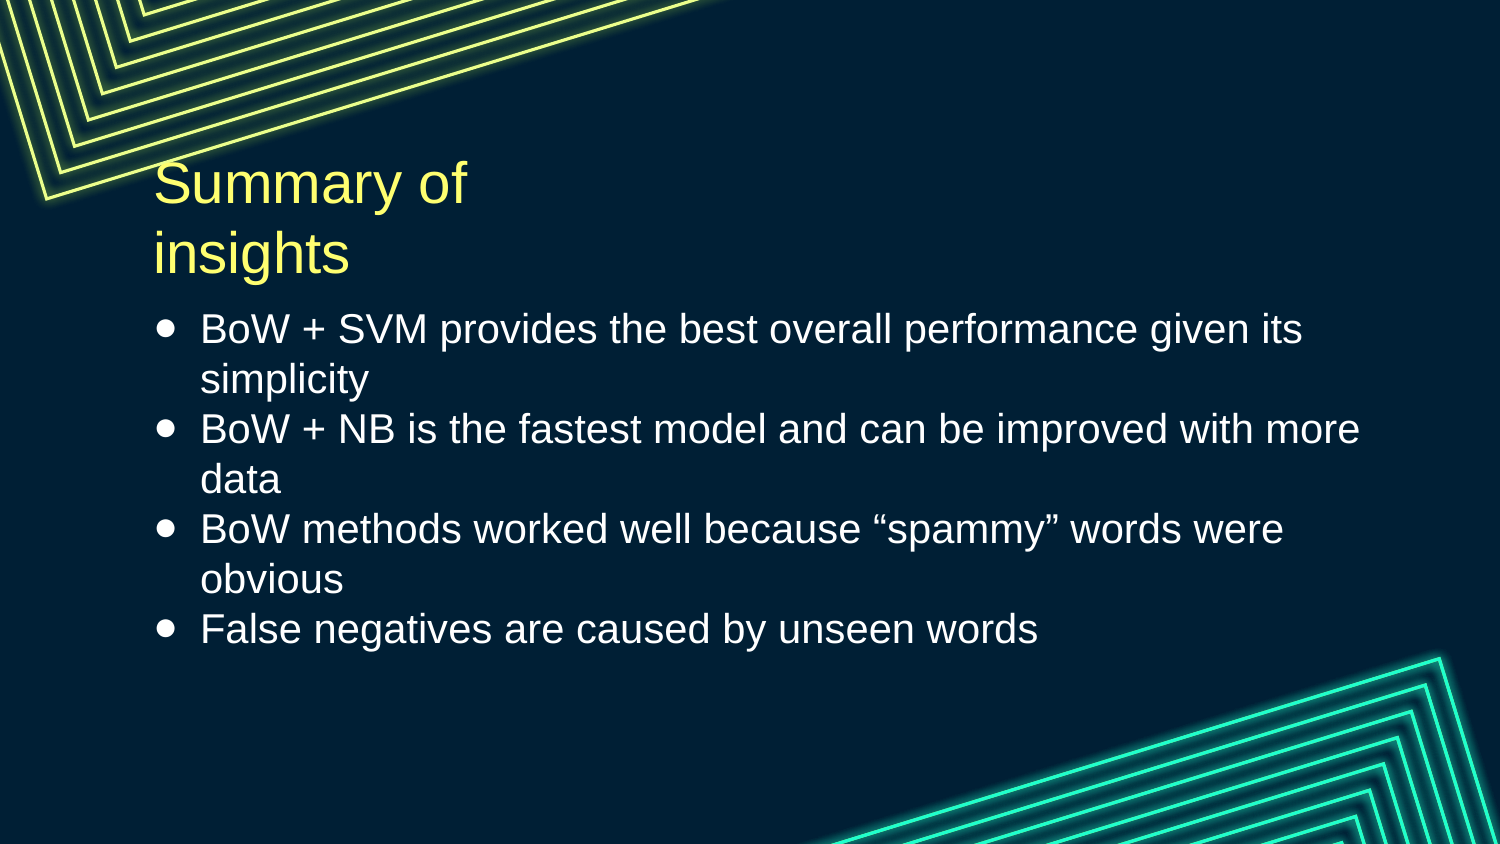

# Summary of insights
BoW + SVM provides the best overall performance given its simplicity
BoW + NB is the fastest model and can be improved with more data
BoW methods worked well because “spammy” words were obvious
False negatives are caused by unseen words